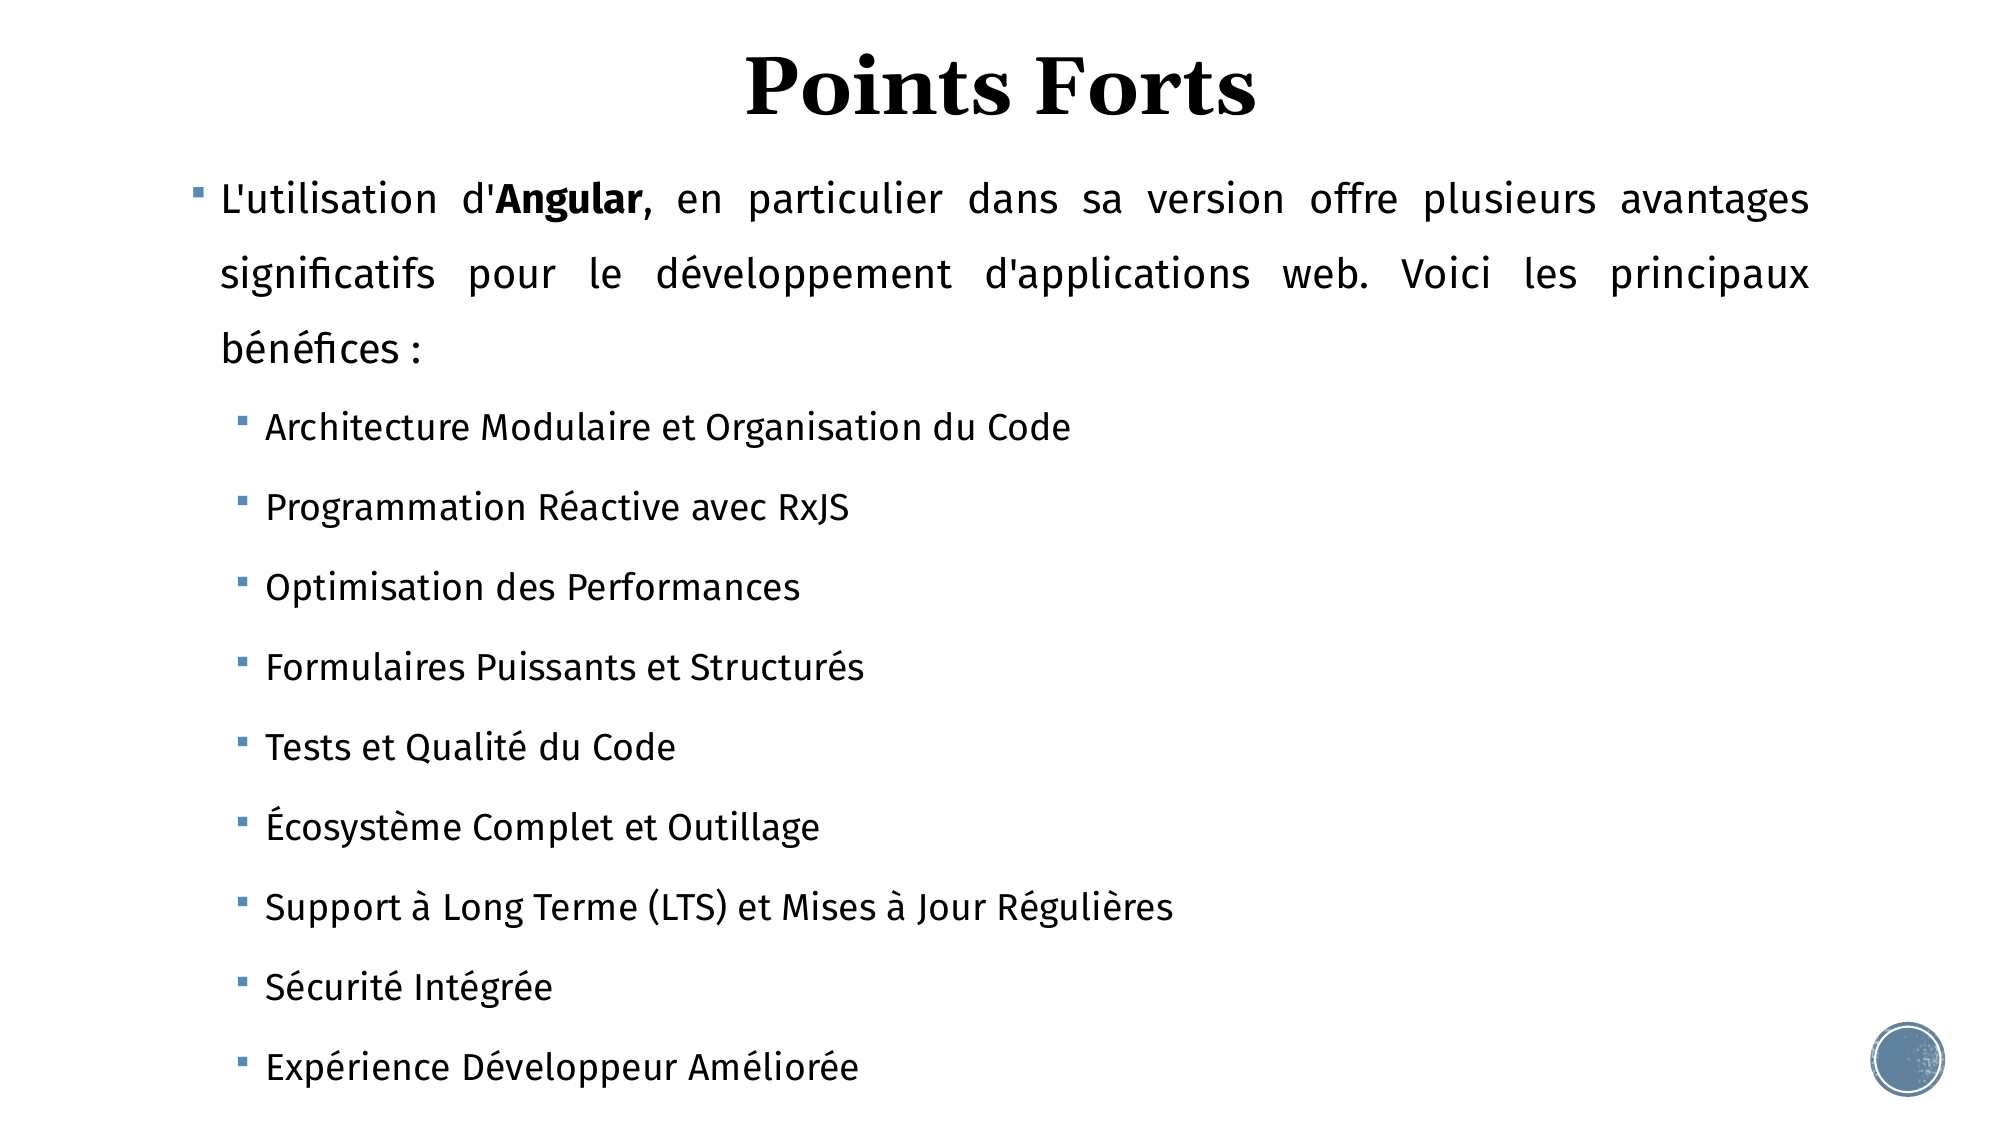

# Points Forts
L'utilisation d'Angular, en particulier dans sa version offre plusieurs avantages significatifs pour le développement d'applications web. Voici les principaux bénéfices :
Architecture Modulaire et Organisation du Code
Programmation Réactive avec RxJS
Optimisation des Performances
Formulaires Puissants et Structurés
Tests et Qualité du Code
Écosystème Complet et Outillage
Support à Long Terme (LTS) et Mises à Jour Régulières
Sécurité Intégrée
Expérience Développeur Améliorée